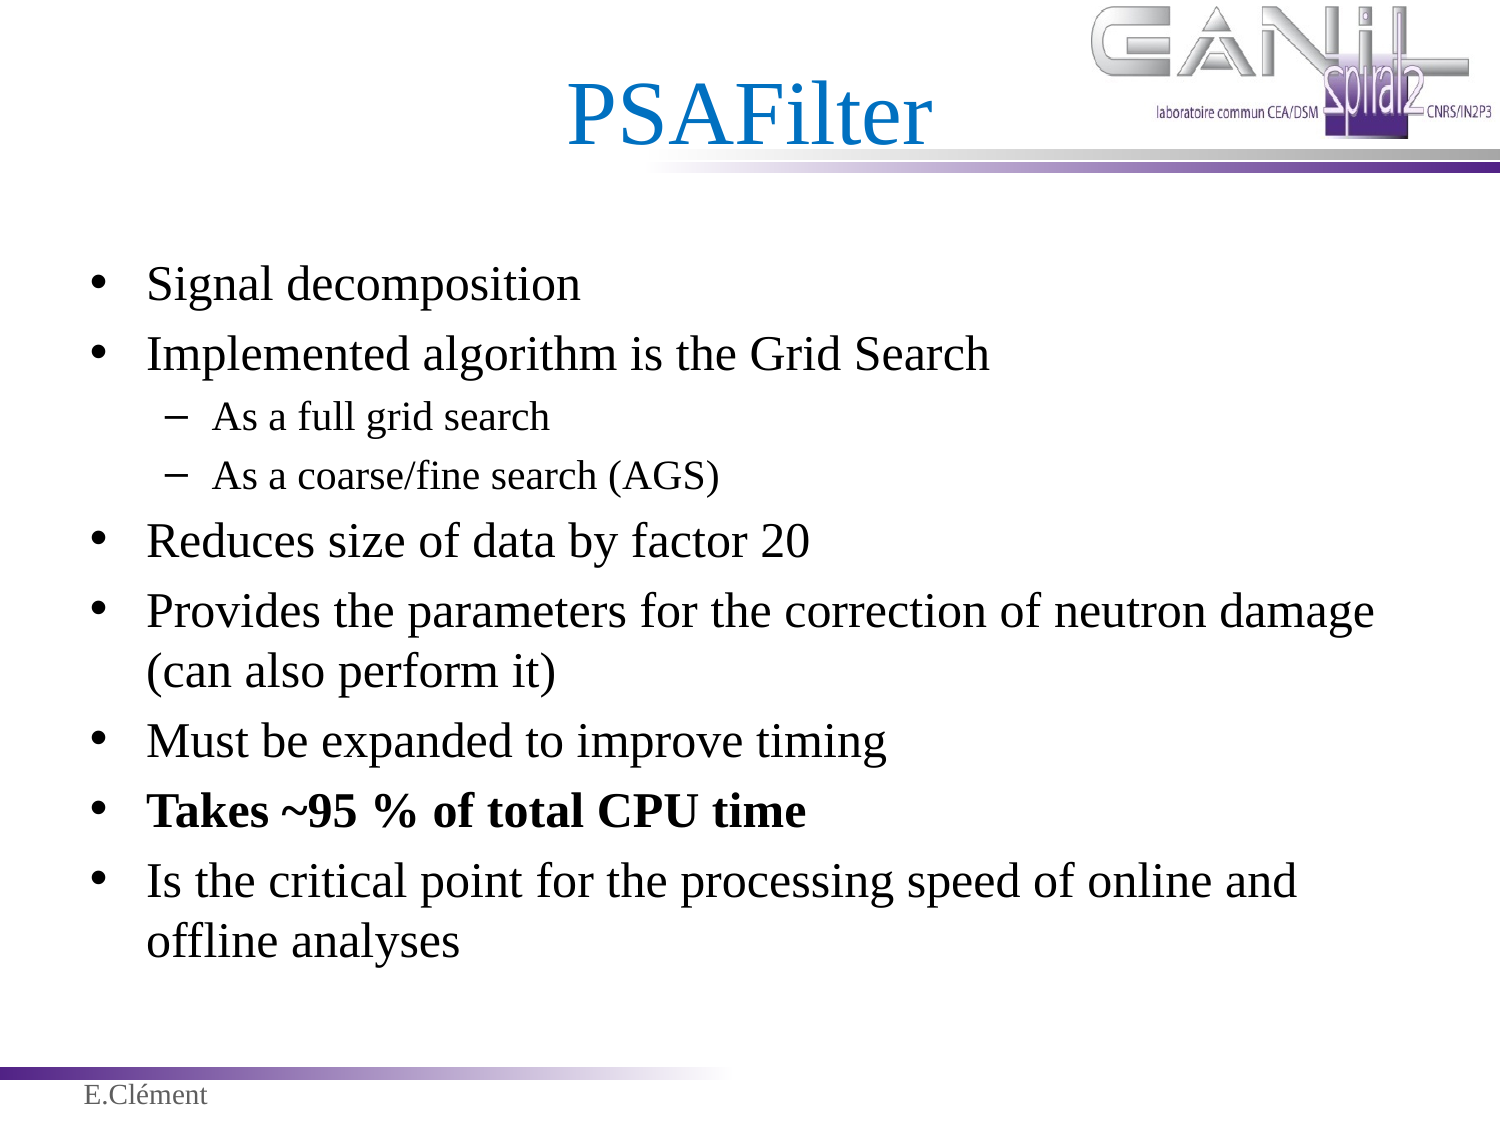

# PSAFilter
Signal decomposition
Implemented algorithm is the Grid Search
As a full grid search
As a coarse/fine search (AGS)
Reduces size of data by factor 20
Provides the parameters for the correction of neutron damage (can also perform it)
Must be expanded to improve timing
Takes ~95 % of total CPU time
Is the critical point for the processing speed of online and offline analyses